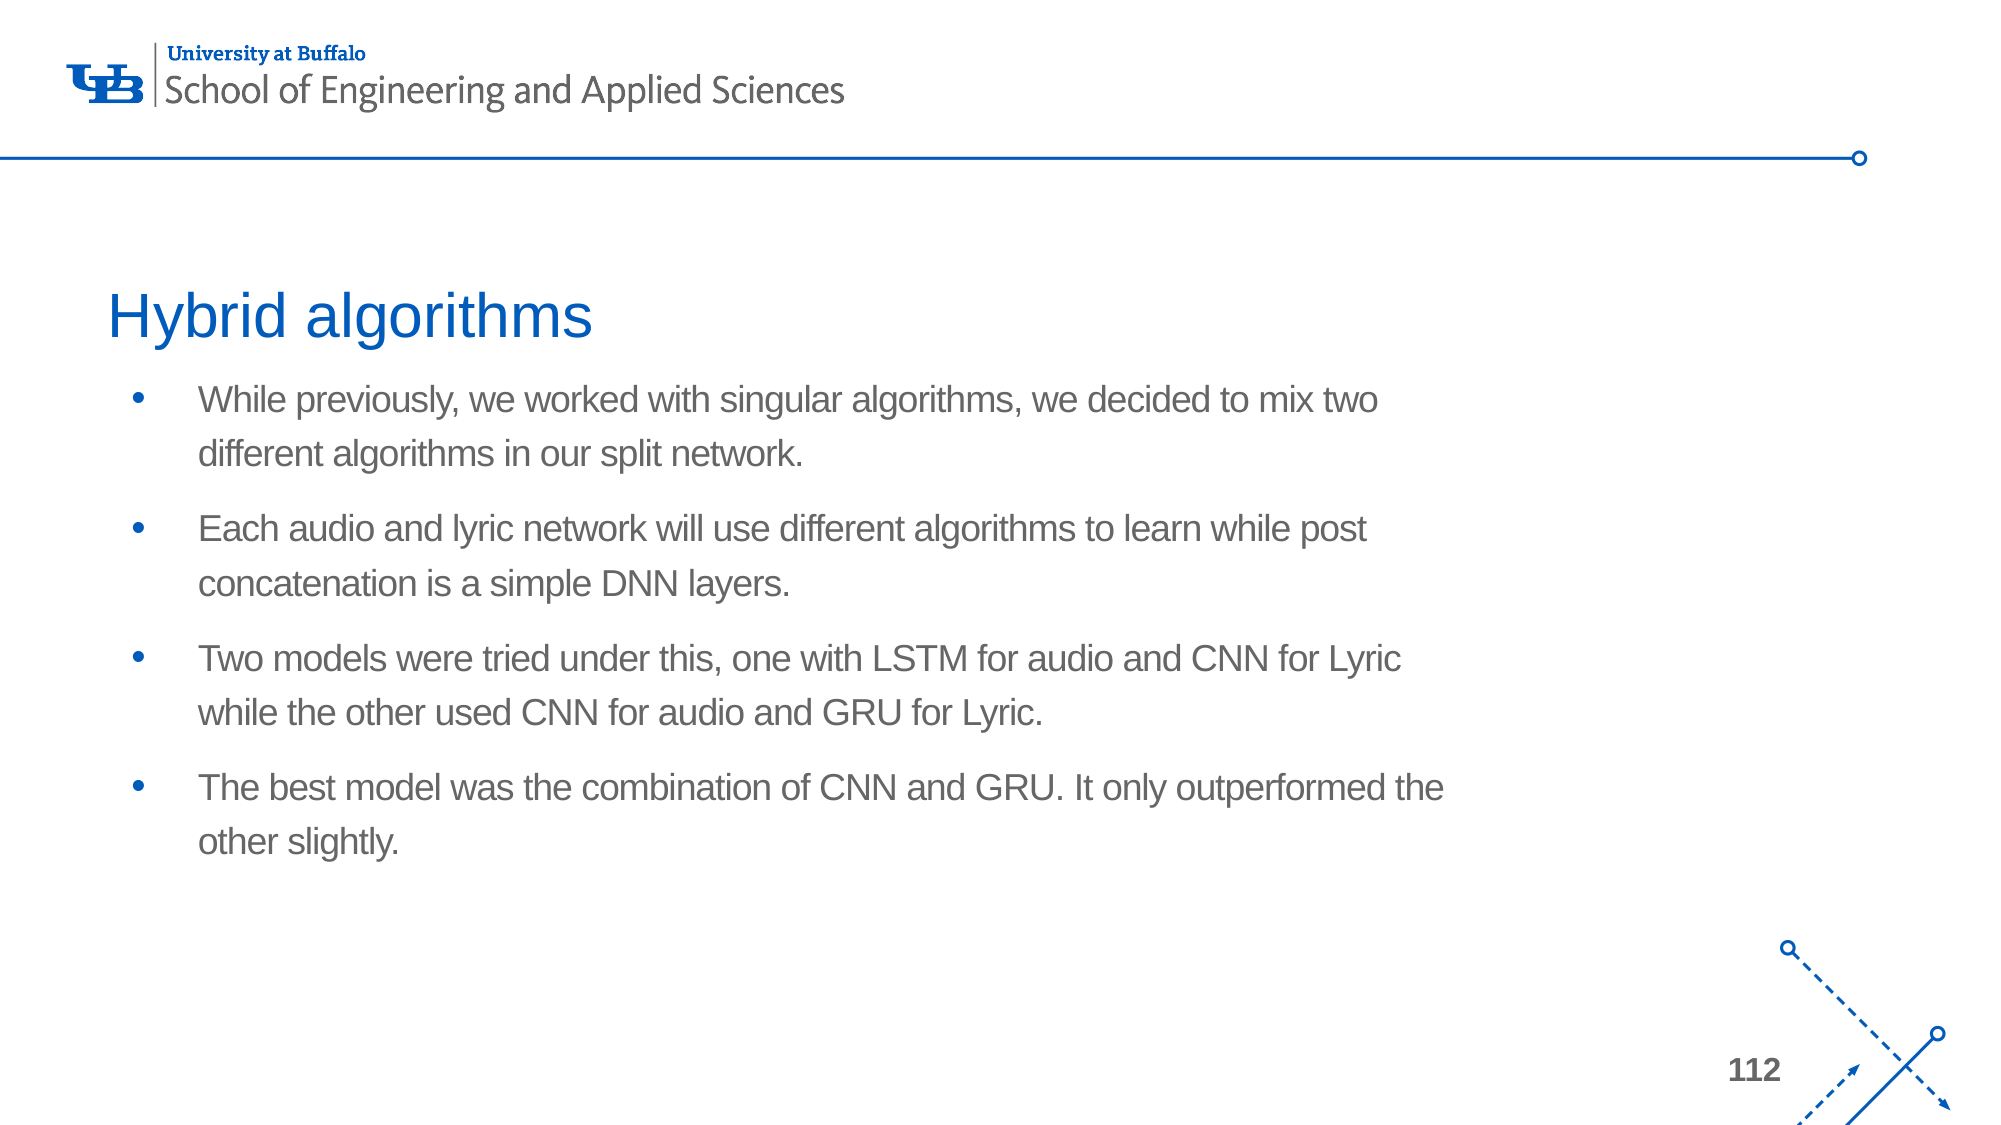

# Hybrid algorithms
While previously, we worked with singular algorithms, we decided to mix two different algorithms in our split network.
Each audio and lyric network will use different algorithms to learn while post concatenation is a simple DNN layers.
Two models were tried under this, one with LSTM for audio and CNN for Lyric while the other used CNN for audio and GRU for Lyric.
The best model was the combination of CNN and GRU. It only outperformed the other slightly.